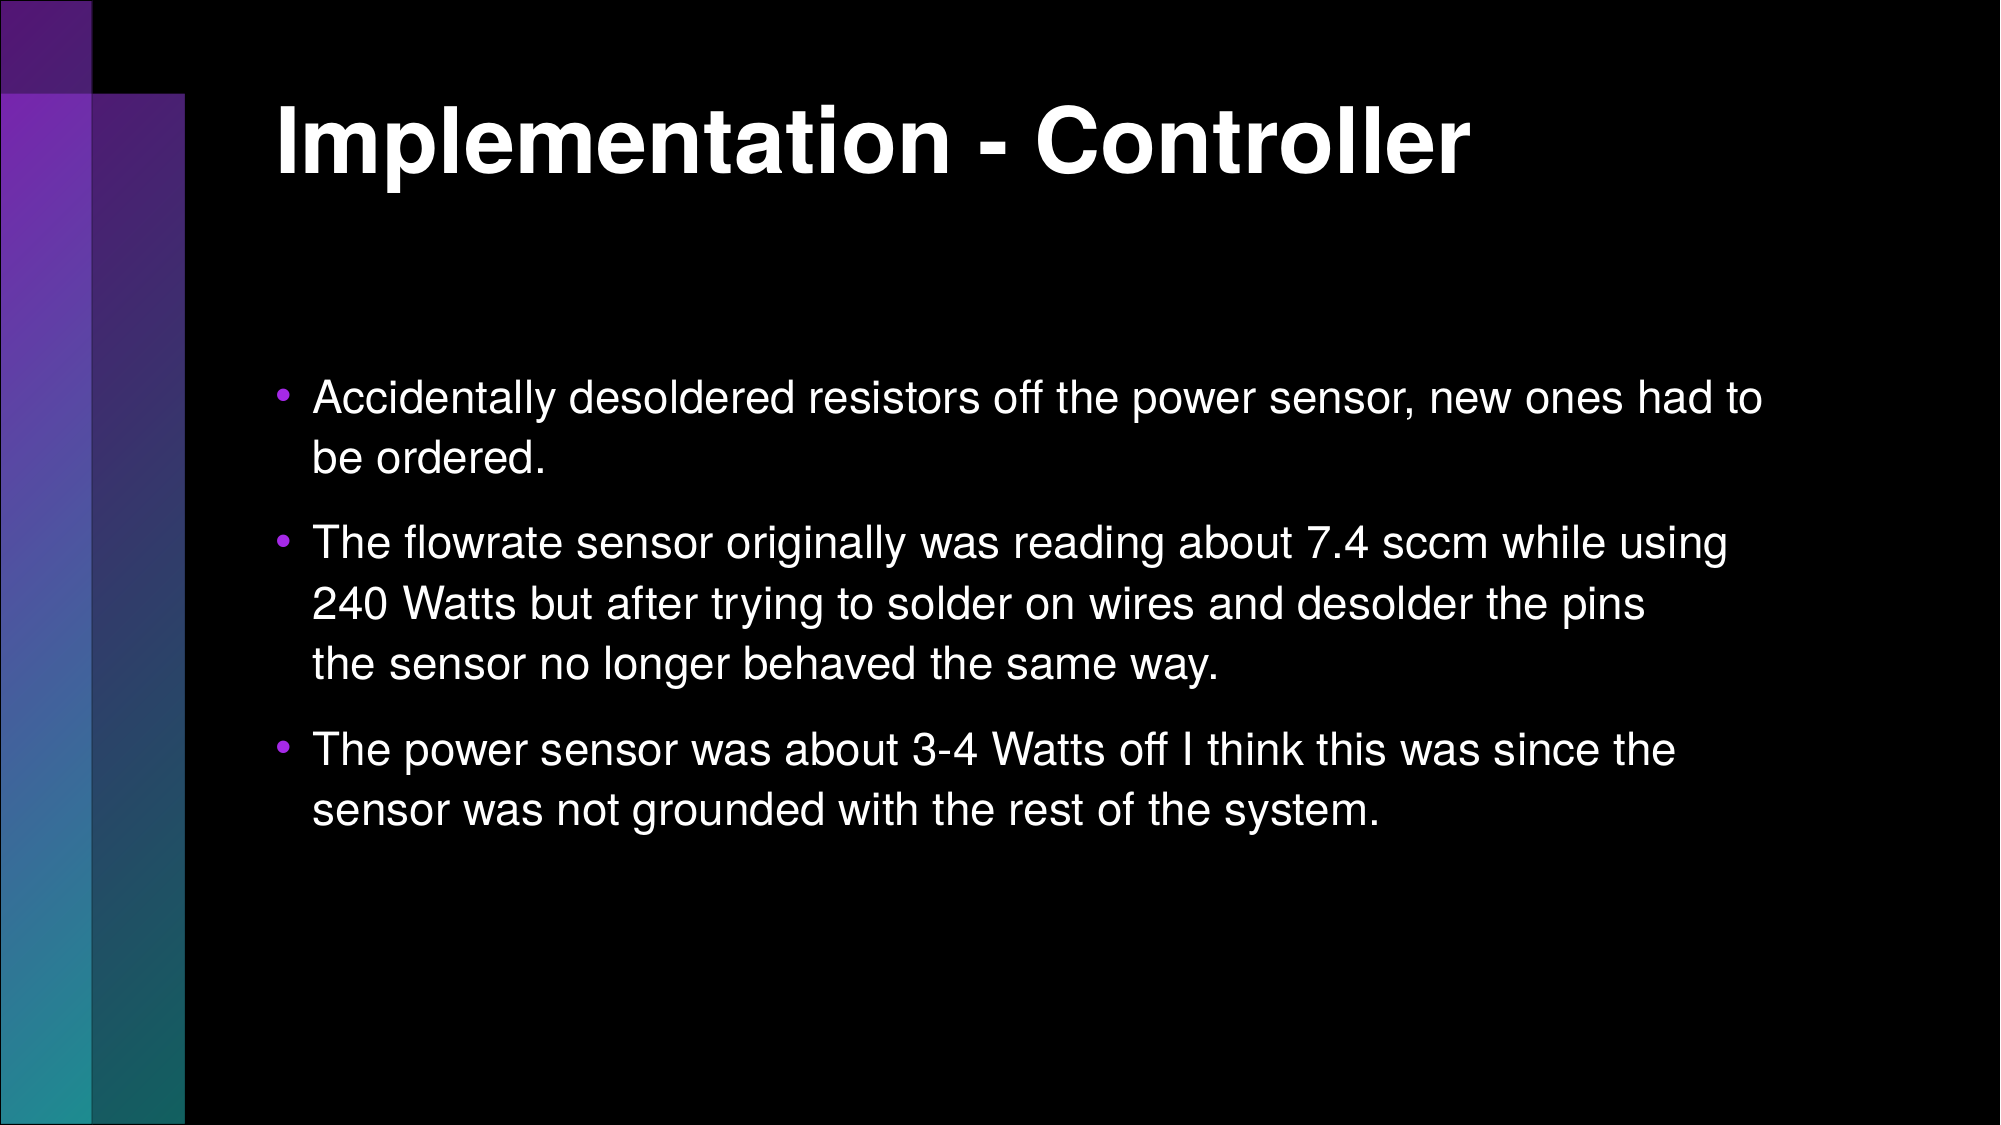

# Implementation - Controller
Accidentally desoldered resistors off the power sensor, new ones had to be ordered.
The flowrate sensor originally was reading about 7.4 sccm while using 240 Watts but after trying to solder on wires and desolder the pins the sensor no longer behaved the same way.
The power sensor was about 3-4 Watts off I think this was since the sensor was not grounded with the rest of the system.